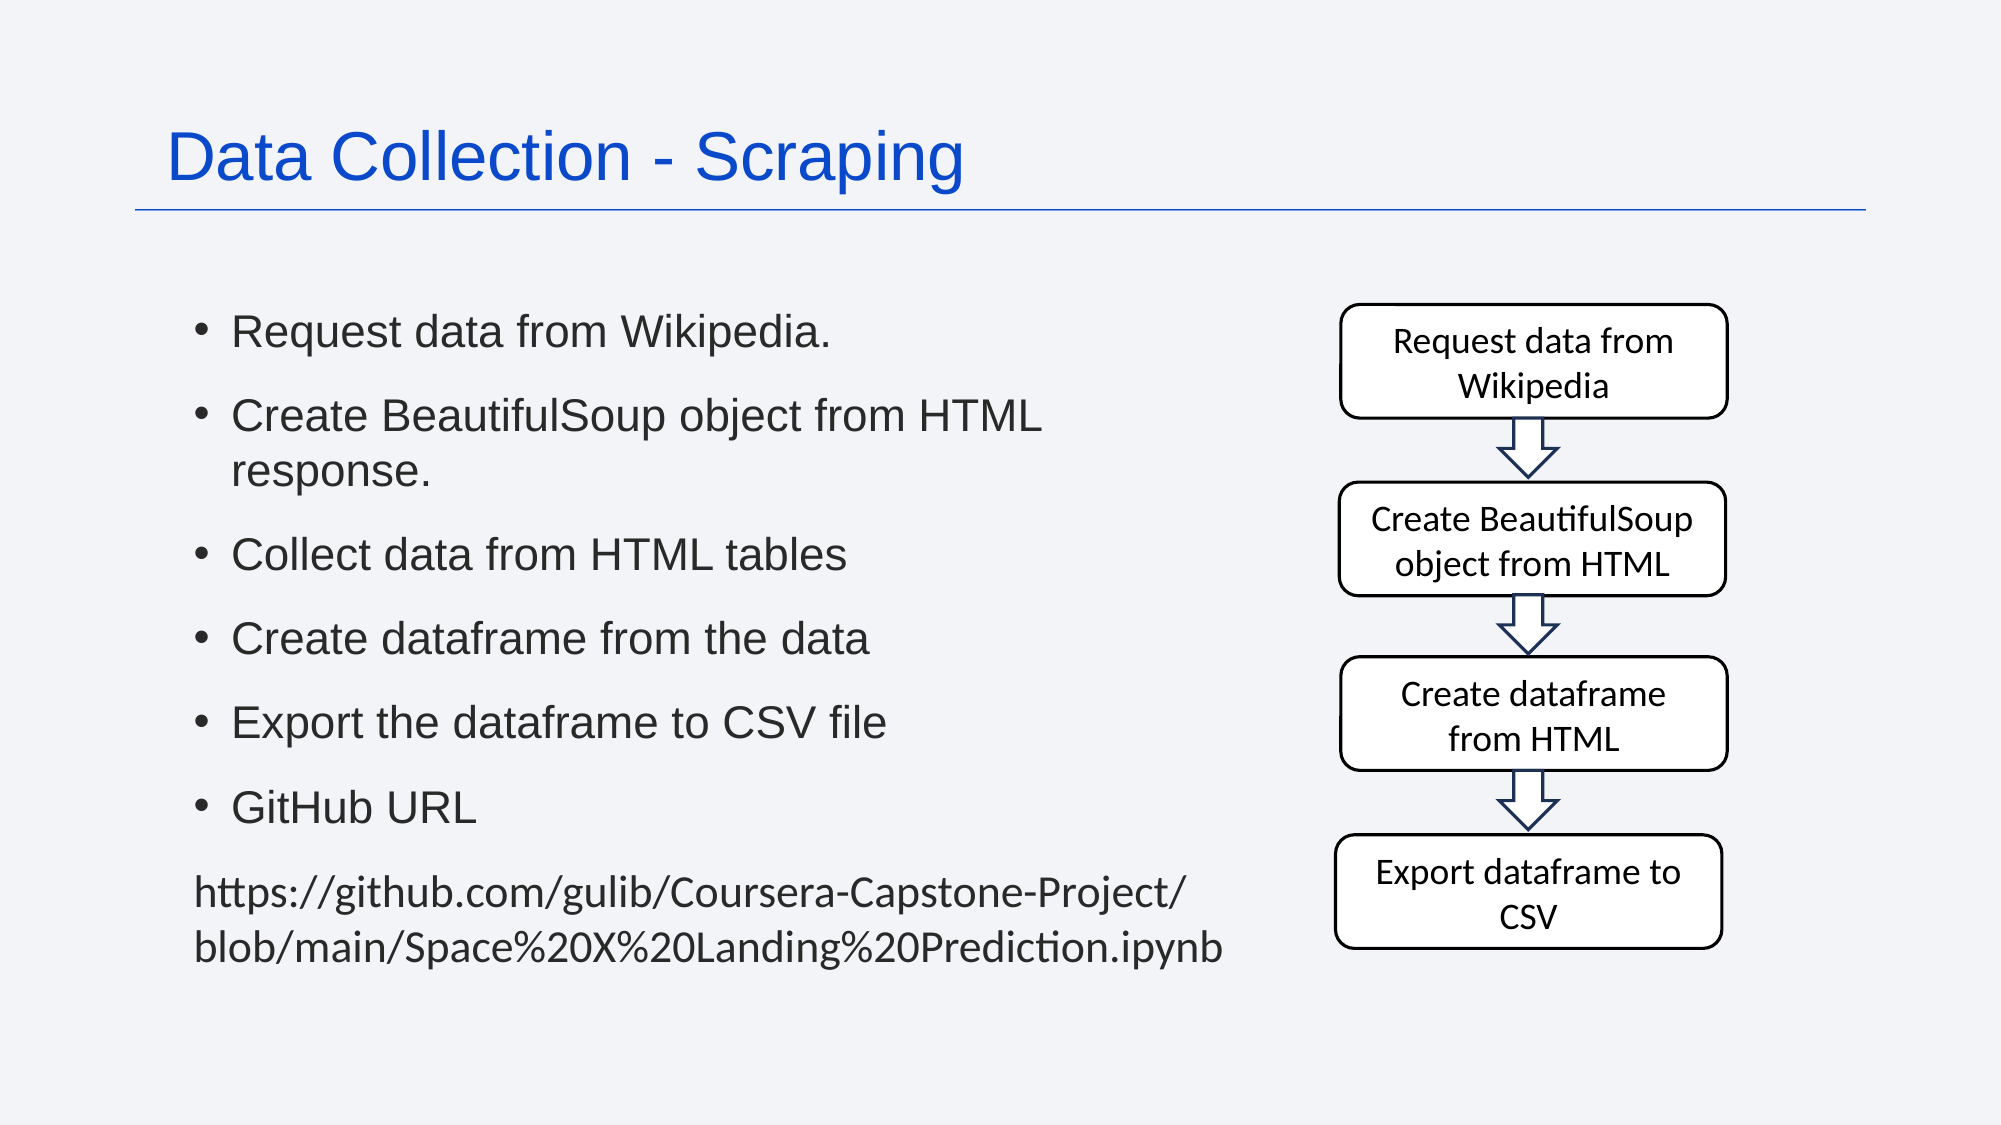

Data Collection - Scraping
Request data from Wikipedia.
Create BeautifulSoup object from HTML response.
Collect data from HTML tables
Create dataframe from the data
Export the dataframe to CSV file
GitHub URL
https://github.com/gulib/Coursera-Capstone-Project/blob/main/Space%20X%20Landing%20Prediction.ipynb
Request data from Wikipedia

Create BeautifulSoup object from HTML

Create dataframe from HTML

Export dataframe to CSV